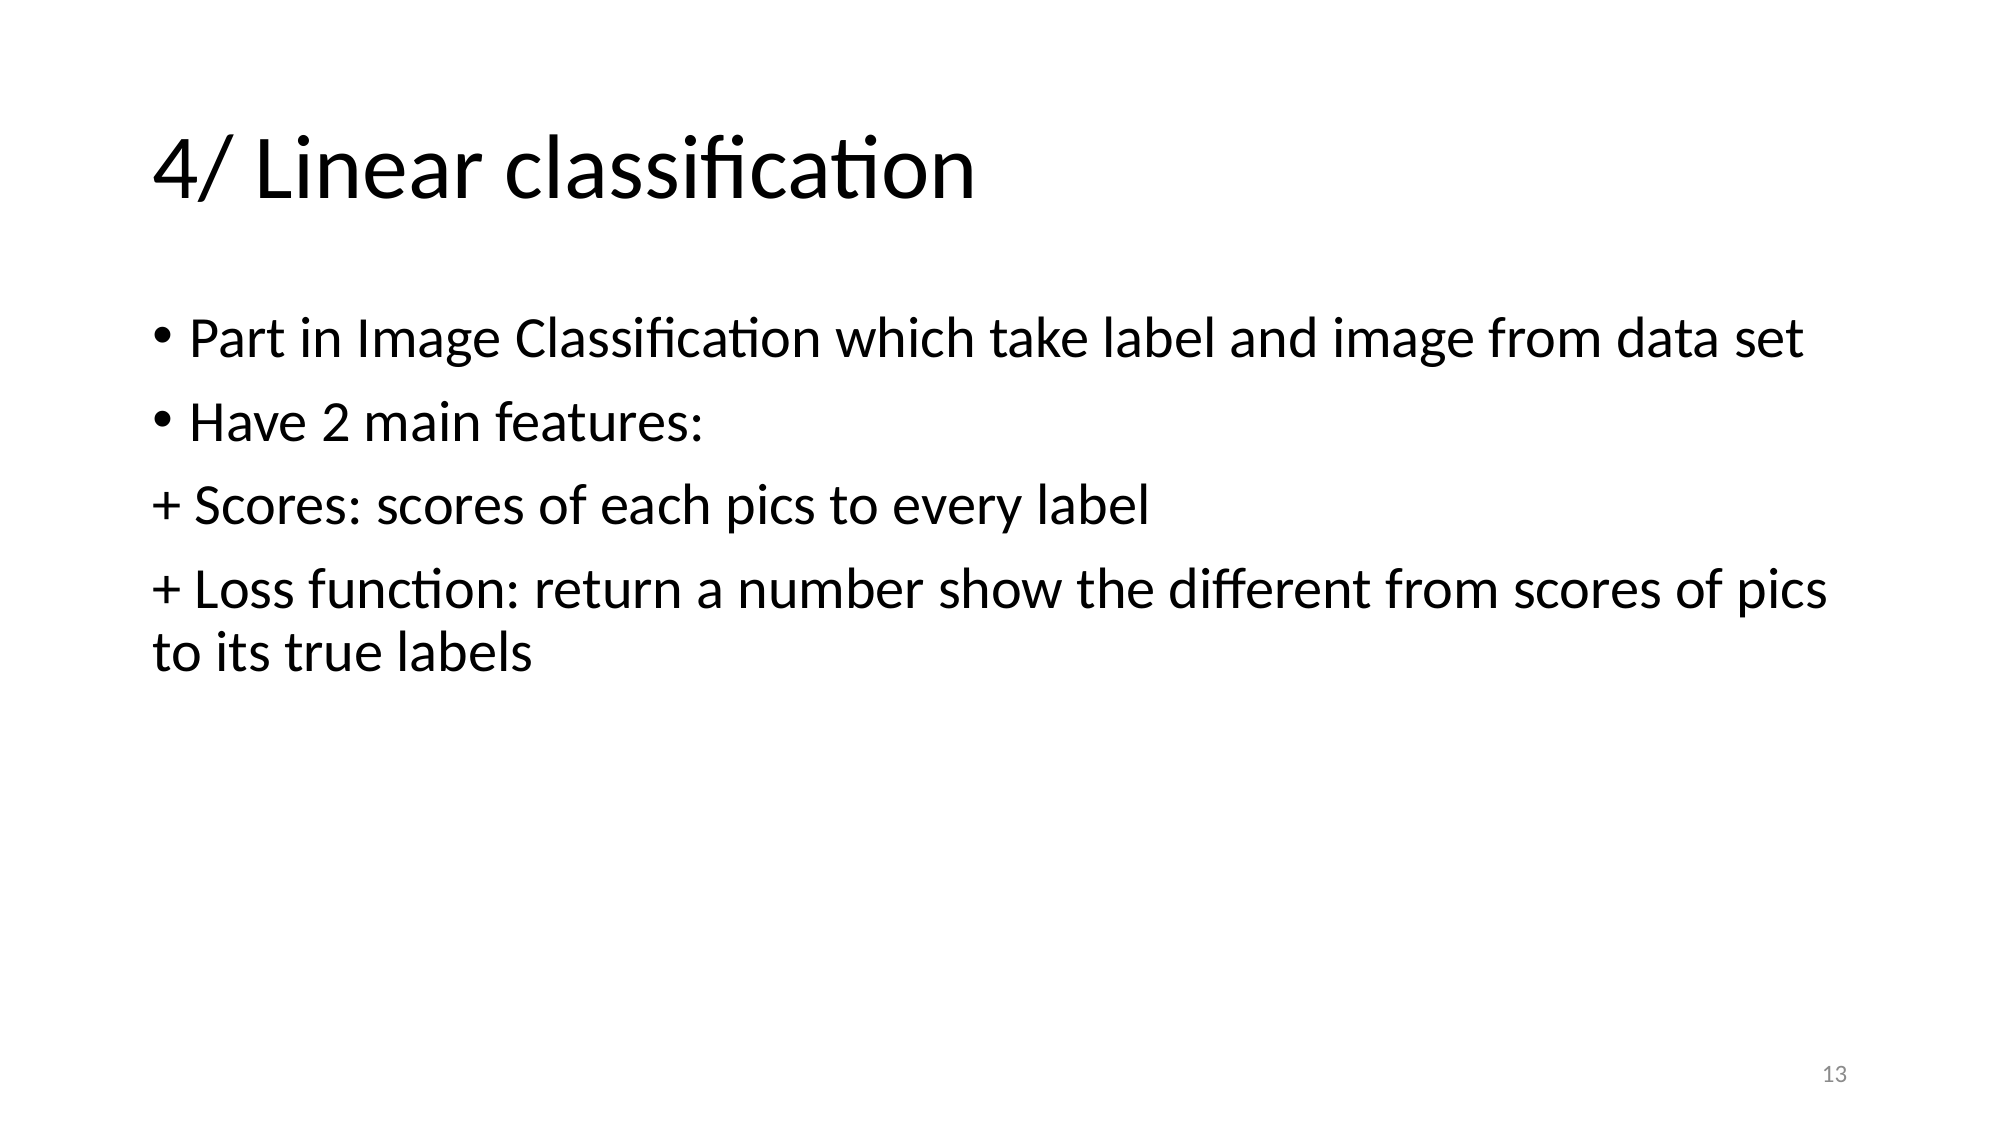

# 4/ Linear classification
Part in Image Classification which take label and image from data set
Have 2 main features:
+ Scores: scores of each pics to every label
+ Loss function: return a number show the different from scores of pics to its true labels

13